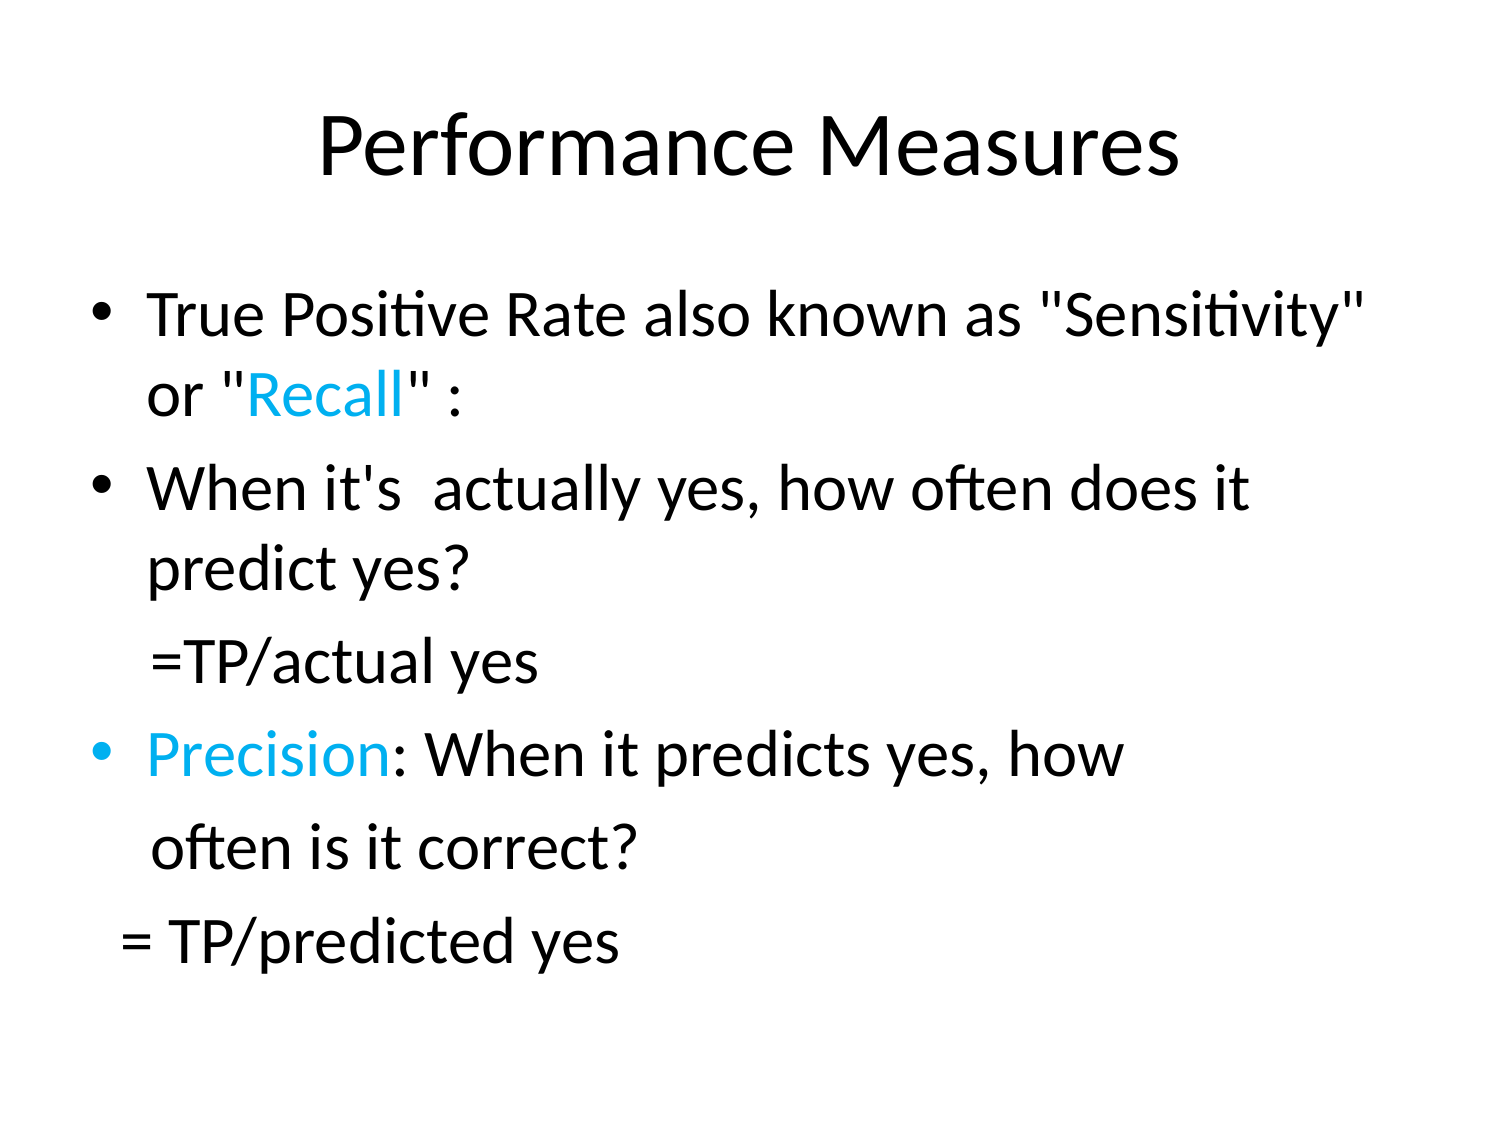

# Performance Measures
True Positive Rate also known as "Sensitivity" or "Recall" :
When it's  actually yes, how often does it predict yes?
    =TP/actual yes
Precision: When it predicts yes, how
    often is it correct?
  = TP/predicted yes